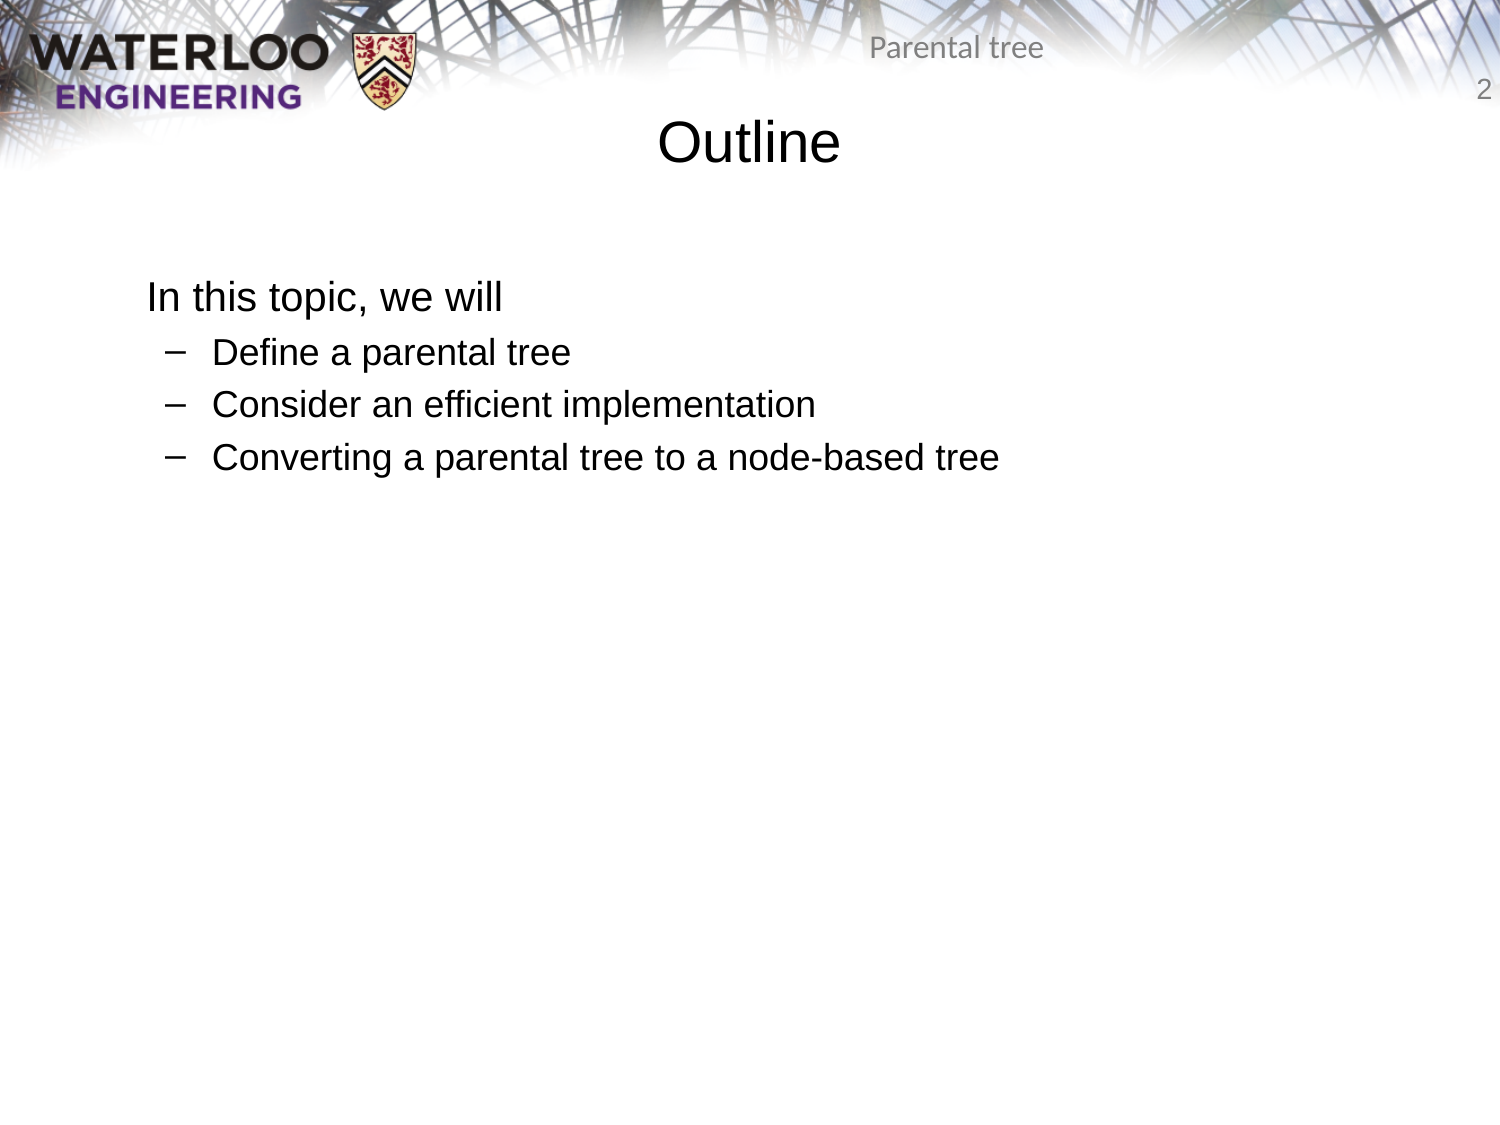

# Outline
	In this topic, we will
Define a parental tree
Consider an efficient implementation
Converting a parental tree to a node-based tree